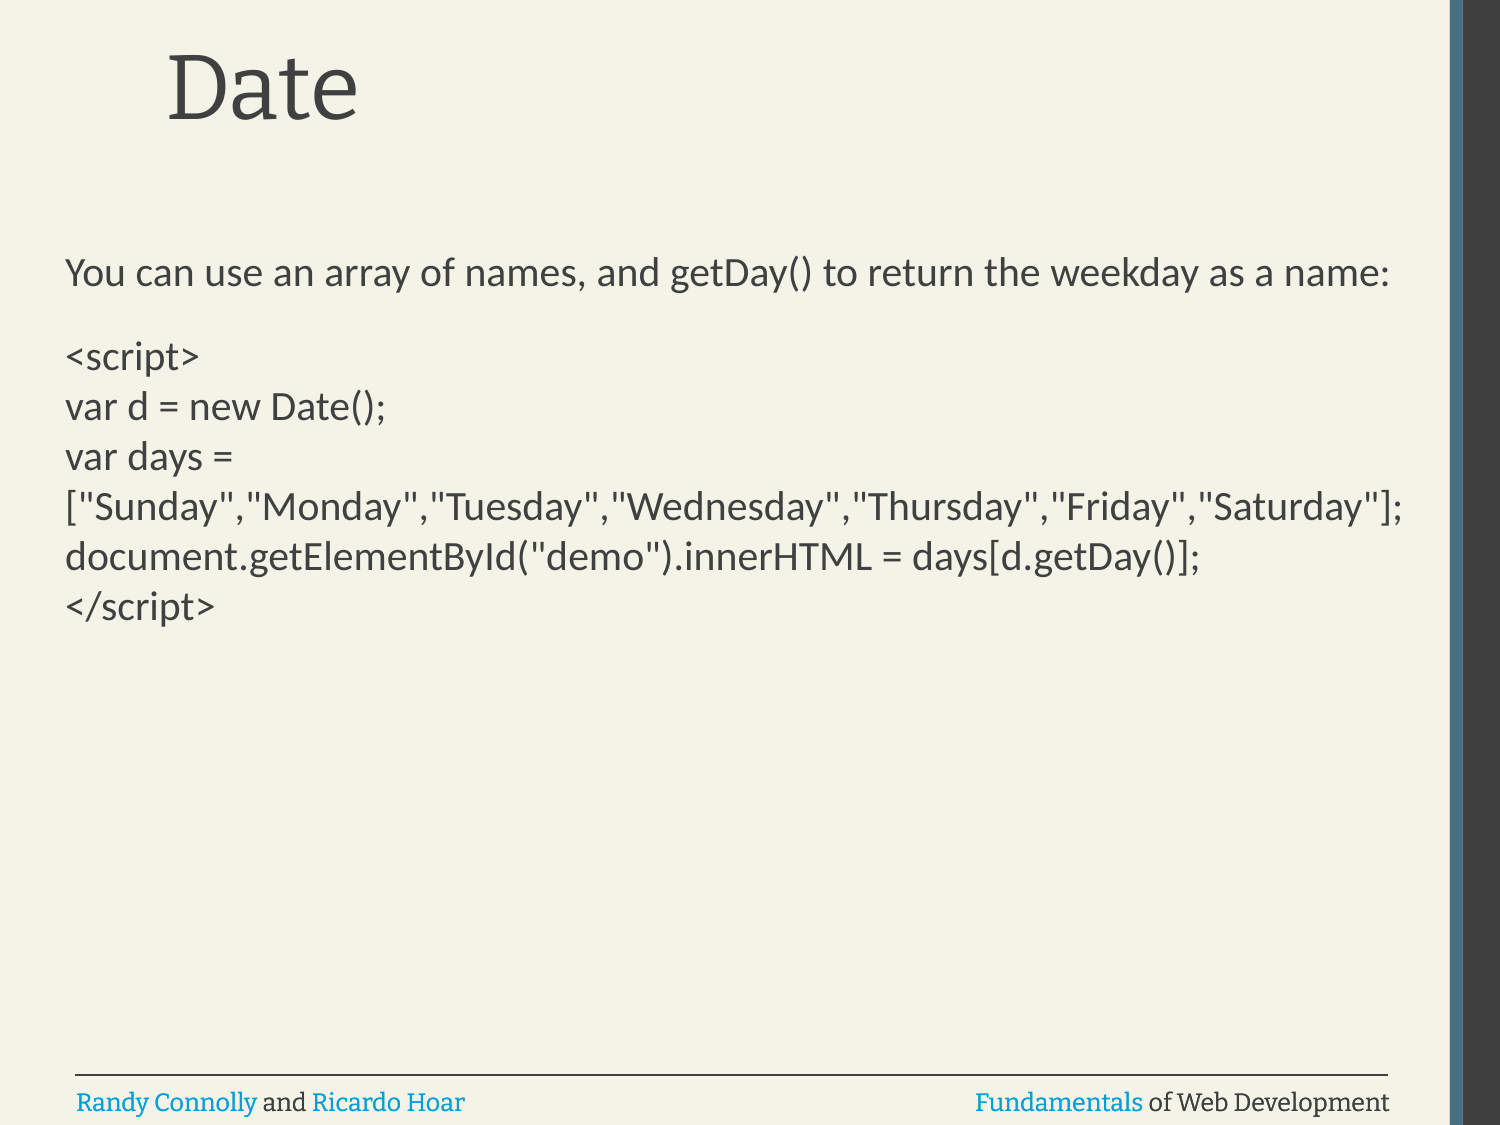

# Date

You can use an array of names, and getDay() to return the weekday as a name:
<script>
var d = new Date();
var days = ["Sunday","Monday","Tuesday","Wednesday","Thursday","Friday","Saturday"];
document.getElementById("demo").innerHTML = days[d.getDay()];
</script>